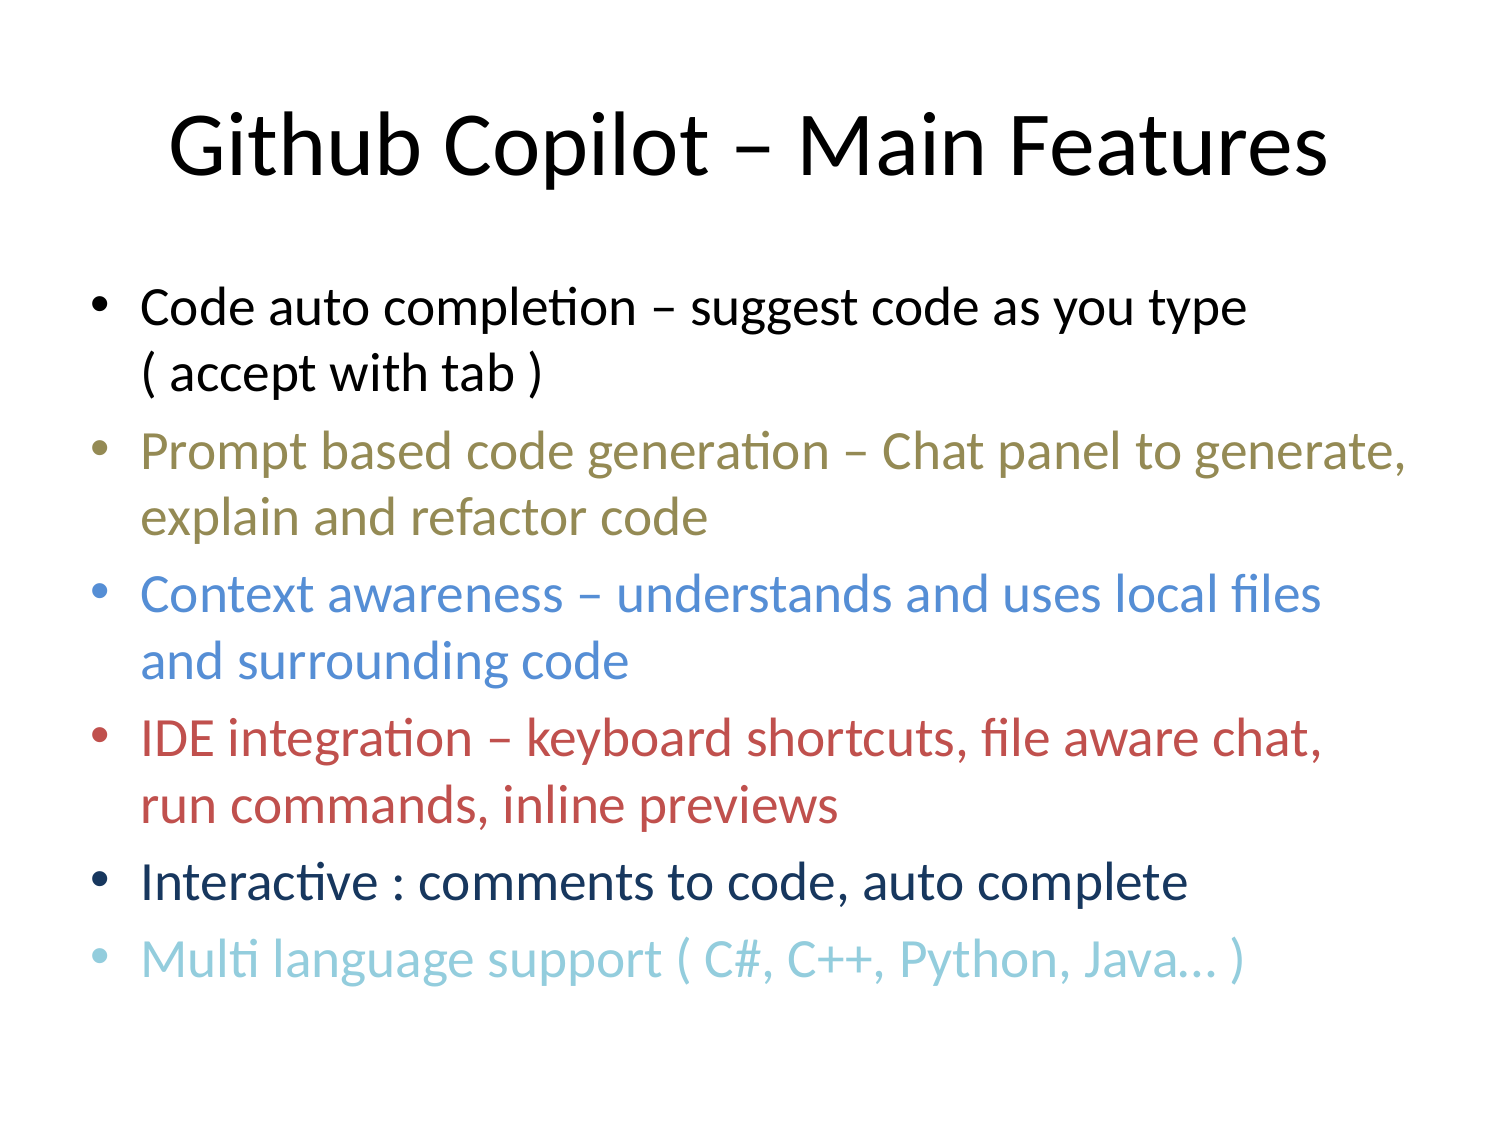

# Github Copilot – Main Features
Code auto completion – suggest code as you type ( accept with tab )
Prompt based code generation – Chat panel to generate, explain and refactor code
Context awareness – understands and uses local files and surrounding code
IDE integration – keyboard shortcuts, file aware chat, run commands, inline previews
Interactive : comments to code, auto complete
Multi language support ( C#, C++, Python, Java… )